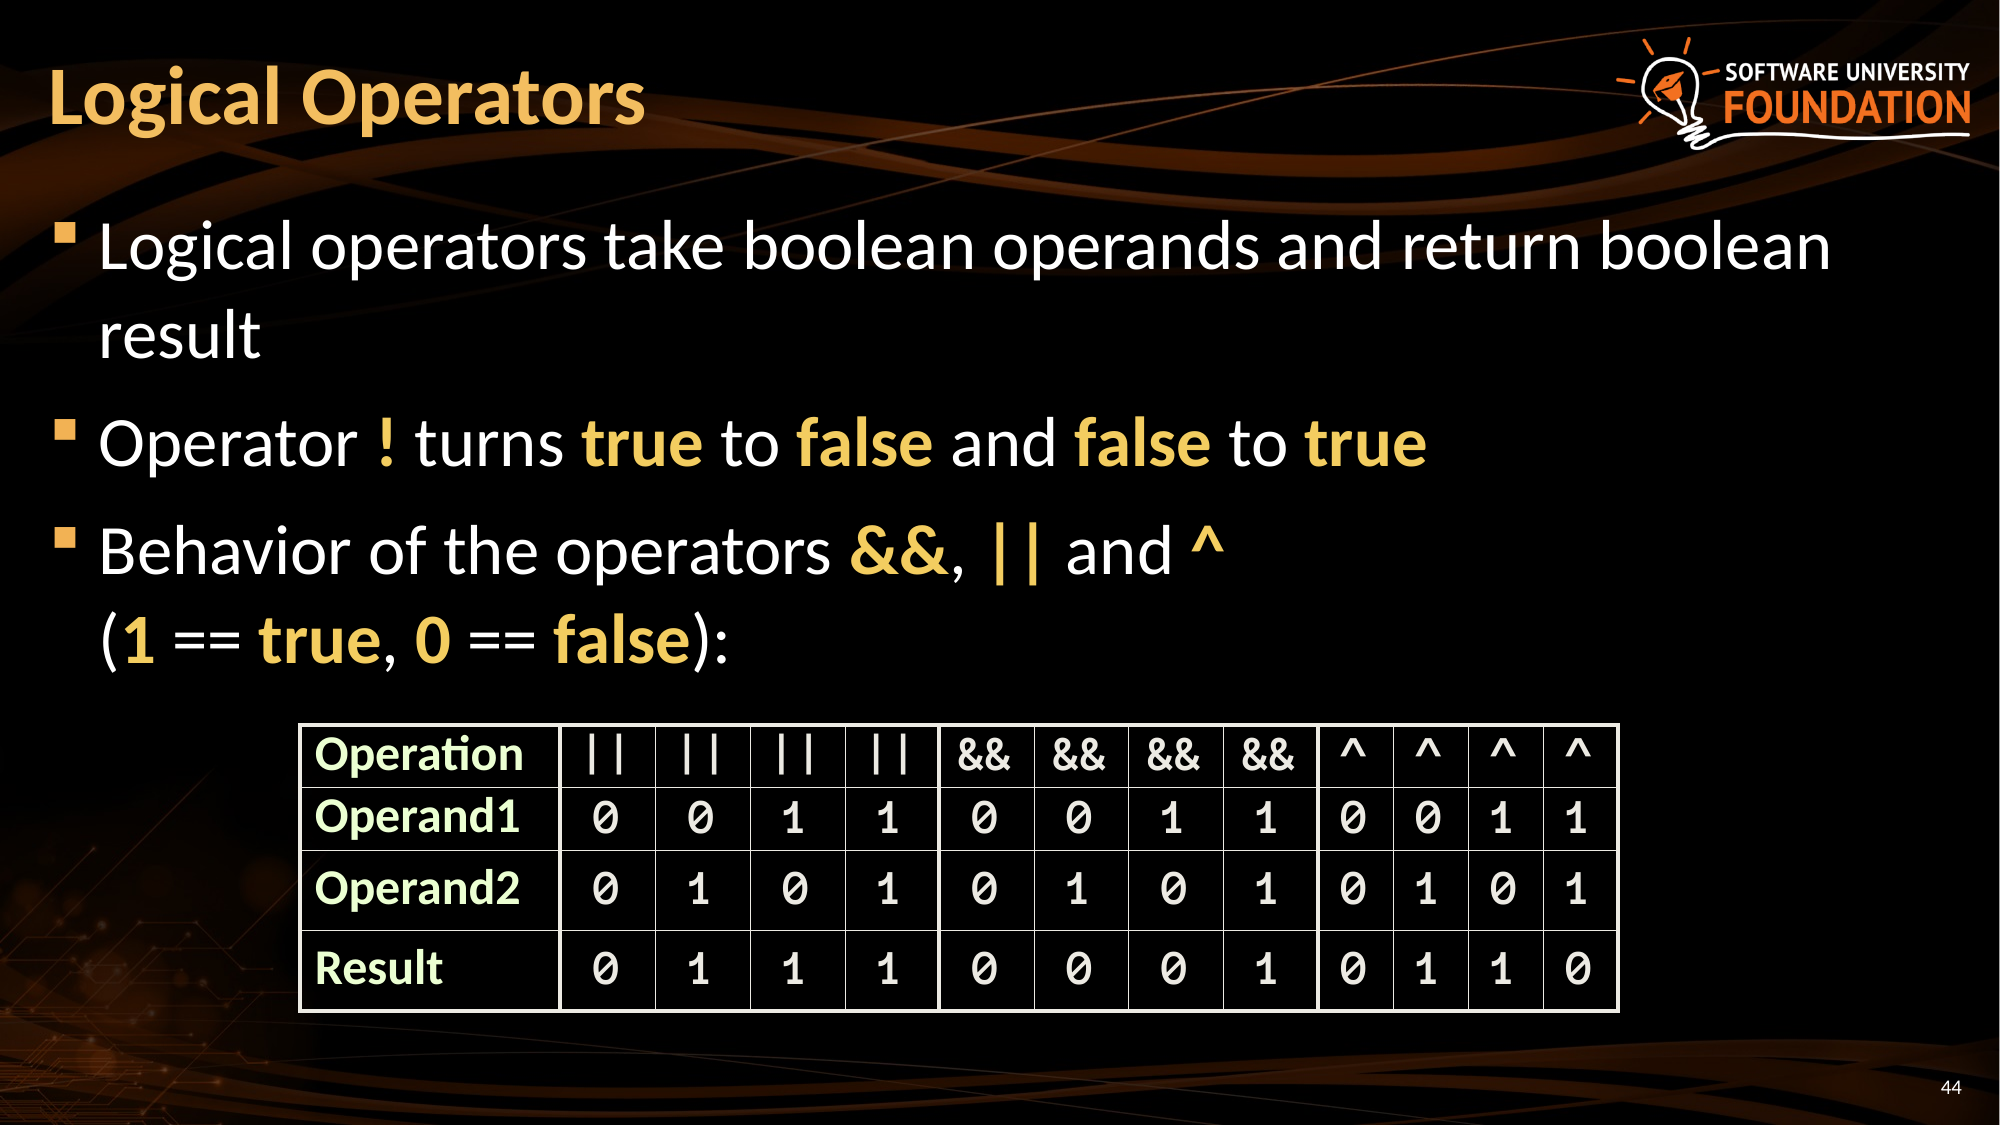

# Logical Operators
Logical operators take boolean operands and return boolean result
Operator ! turns true to false and false to true
Behavior of the operators &&, || and ^
(1 == true, 0 == false):
| Operation | || | || | || | || | && | && | && | && | ^ | ^ | ^ | ^ |
| --- | --- | --- | --- | --- | --- | --- | --- | --- | --- | --- | --- | --- |
| Operand1 | 0 | 0 | 1 | 1 | 0 | 0 | 1 | 1 | 0 | 0 | 1 | 1 |
| Operand2 | 0 | 1 | 0 | 1 | 0 | 1 | 0 | 1 | 0 | 1 | 0 | 1 |
| Result | 0 | 1 | 1 | 1 | 0 | 0 | 0 | 1 | 0 | 1 | 1 | 0 |
44